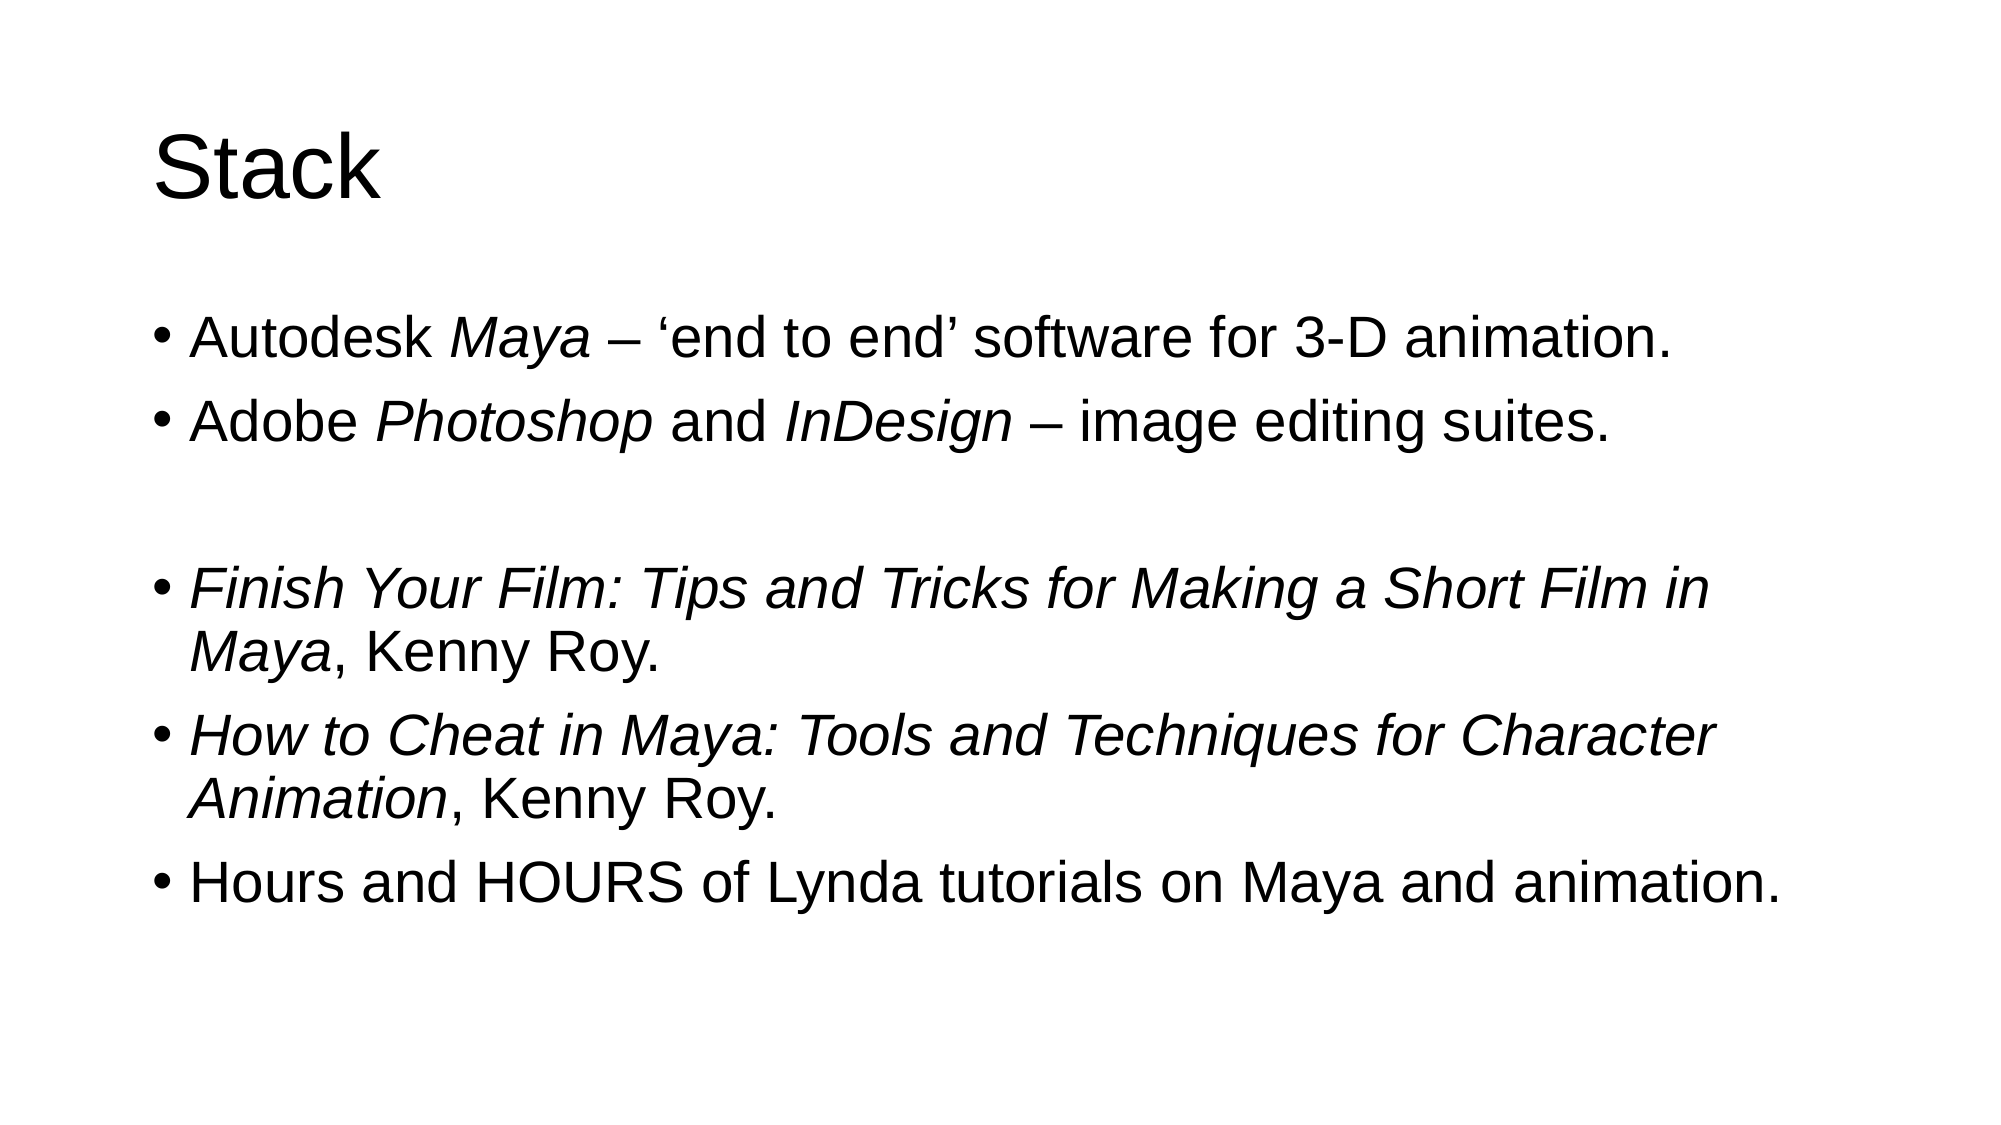

# Stack
Autodesk Maya – ‘end to end’ software for 3-D animation.
Adobe Photoshop and InDesign – image editing suites.

Finish Your Film: Tips and Tricks for Making a Short Film in Maya, Kenny Roy.
How to Cheat in Maya: Tools and Techniques for Character Animation, Kenny Roy.
Hours and HOURS of Lynda tutorials on Maya and animation.